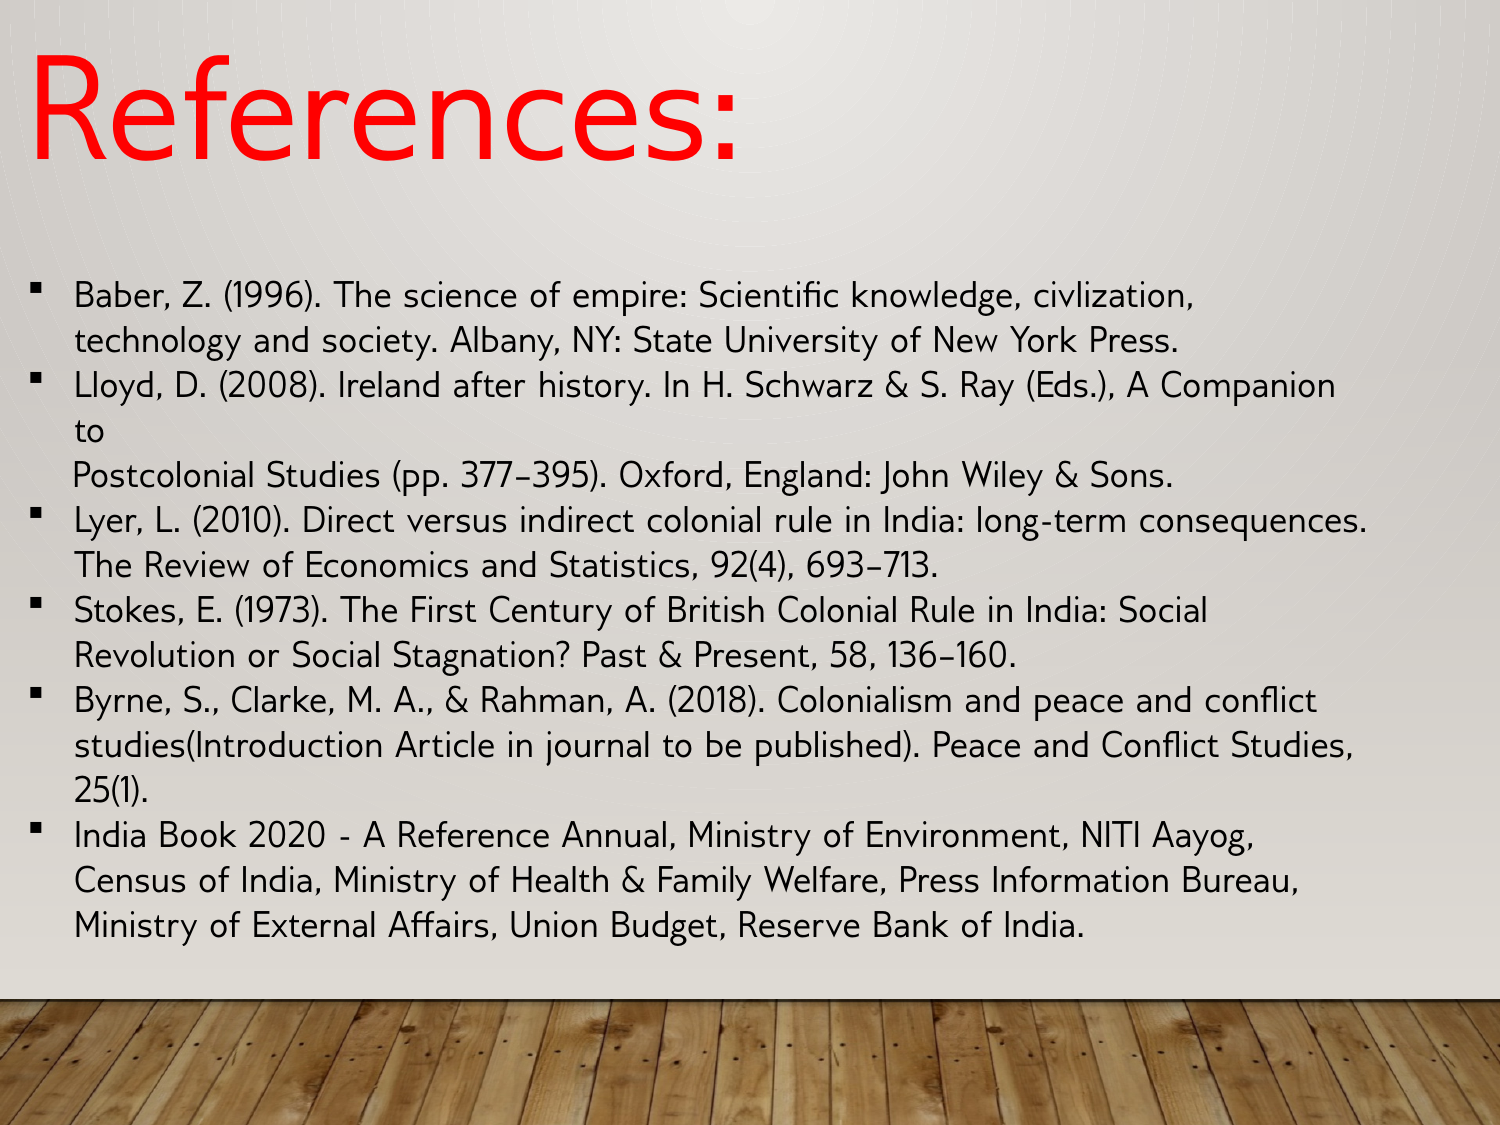

References:
Baber, Z. (1996). The science of empire: Scientific knowledge, civlization, technology and society. Albany, NY: State University of New York Press.
Lloyd, D. (2008). Ireland after history. In H. Schwarz & S. Ray (Eds.), A Companion to
    Postcolonial Studies (pp. 377–395). Oxford, England: John Wiley & Sons.
Lyer, L. (2010). Direct versus indirect colonial rule in India: long-term consequences. The Review of Economics and Statistics, 92(4), 693–713.
Stokes, E. (1973). The First Century of British Colonial Rule in India: Social Revolution or Social Stagnation? Past & Present, 58, 136–160.
Byrne, S., Clarke, M. A., & Rahman, A. (2018). Colonialism and peace and conflict studies(Introduction Article in journal to be published). Peace and Conflict Studies, 25(1).
India Book 2020 - A Reference Annual, Ministry of Environment, NITI Aayog, Census of India, Ministry of Health & Family Welfare, Press Information Bureau, Ministry of External Affairs, Union Budget, Reserve Bank of India.